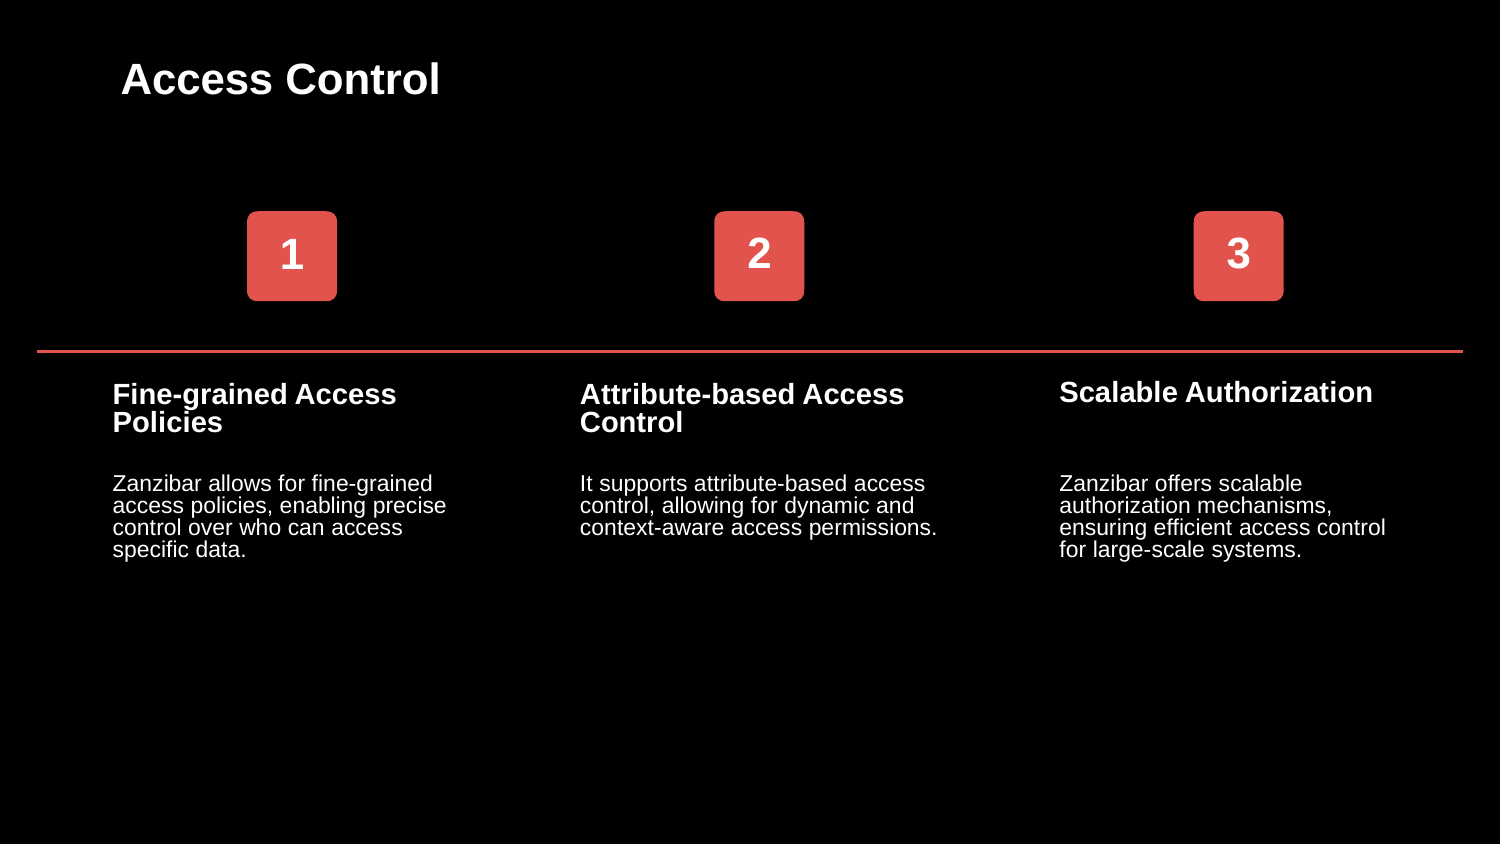

Access Control

2
3
1

Fine-grained Access Policies
Attribute-based Access Control
Scalable Authorization
Zanzibar allows for fine-grained access policies, enabling precise control over who can access specific data.
It supports attribute-based access control, allowing for dynamic and context-aware access permissions.
Zanzibar offers scalable authorization mechanisms, ensuring efficient access control for large-scale systems.